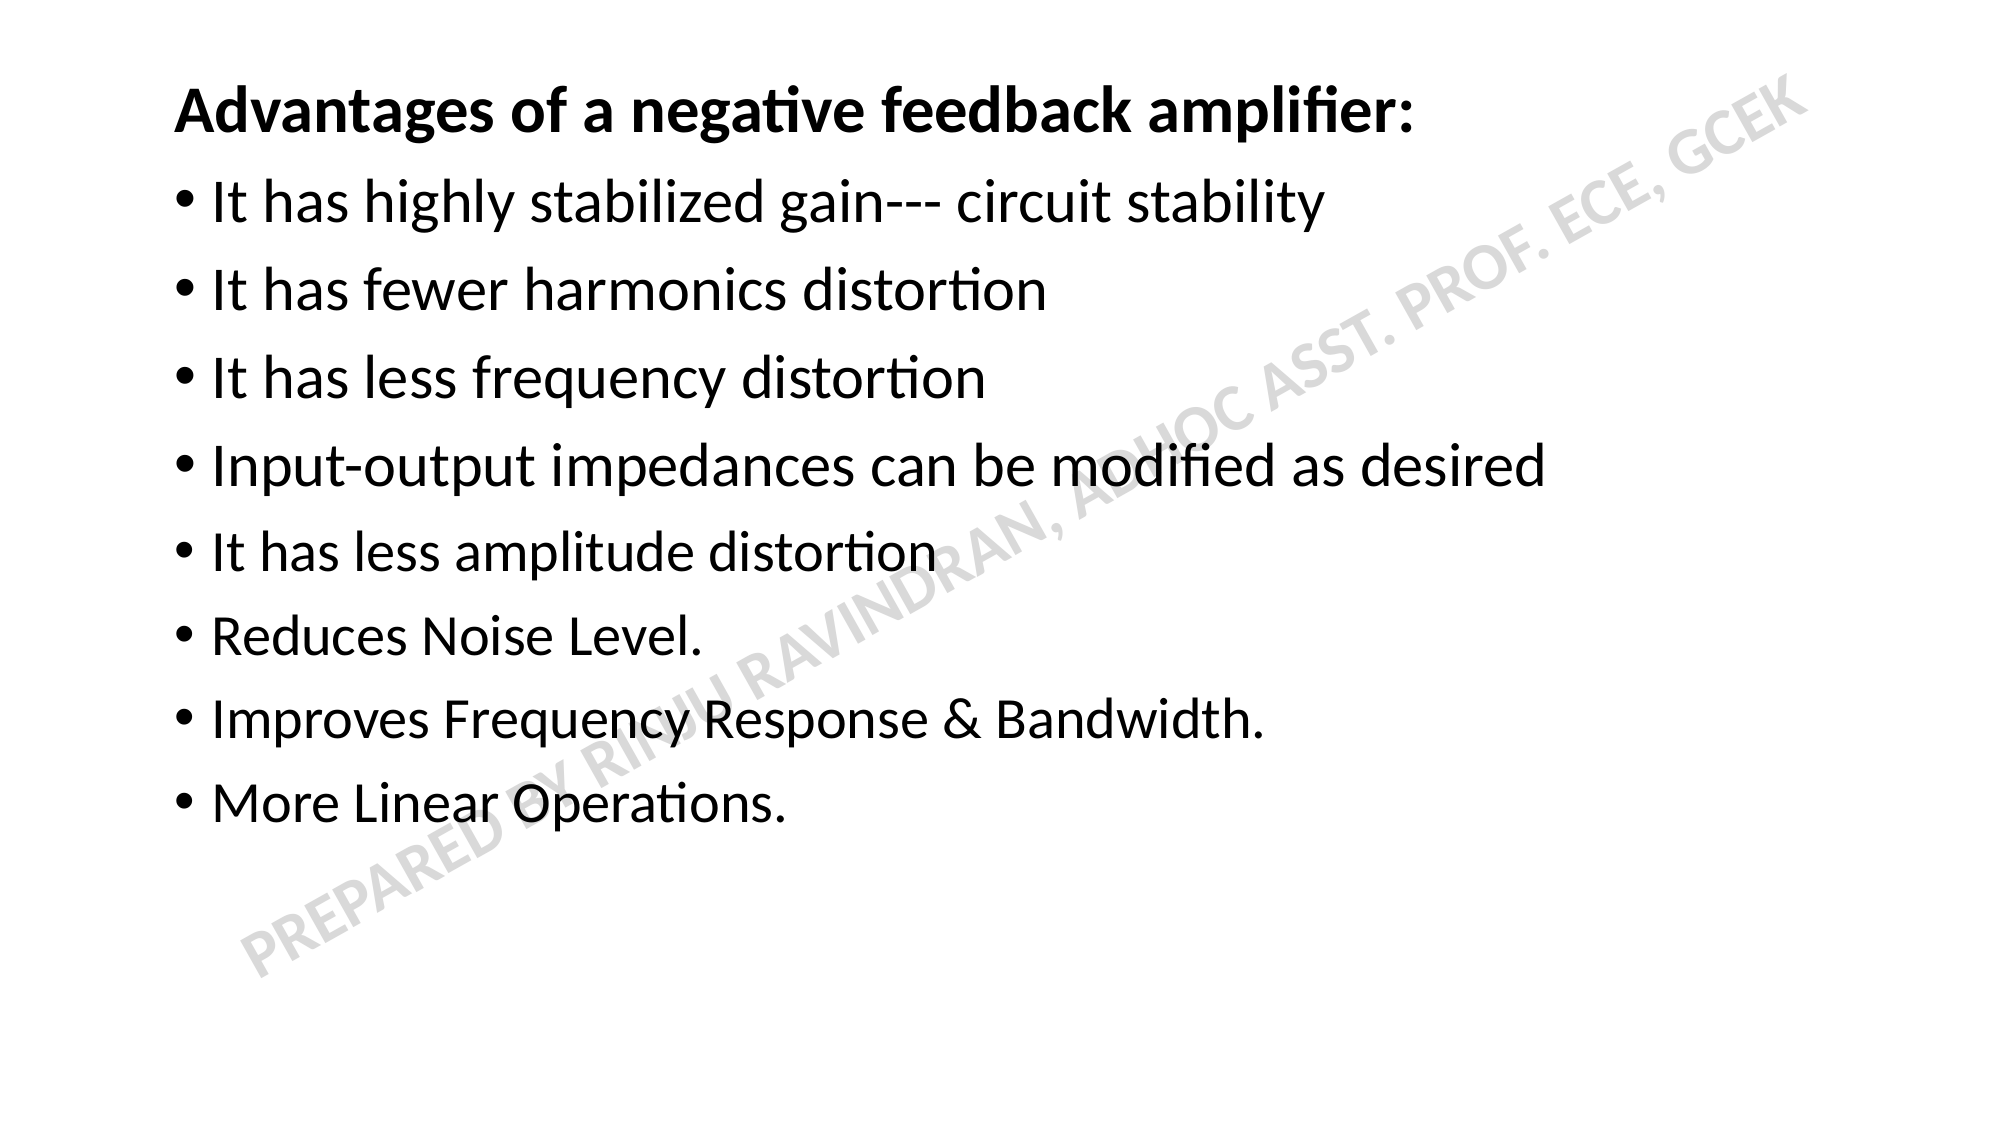

Advantages of a negative feedback amplifier:
It has highly stabilized gain--- circuit stability
It has fewer harmonics distortion
It has less frequency distortion
Input-output impedances can be modified as desired
It has less amplitude distortion
Reduces Noise Level.
Improves Frequency Response & Bandwidth.
More Linear Operations.